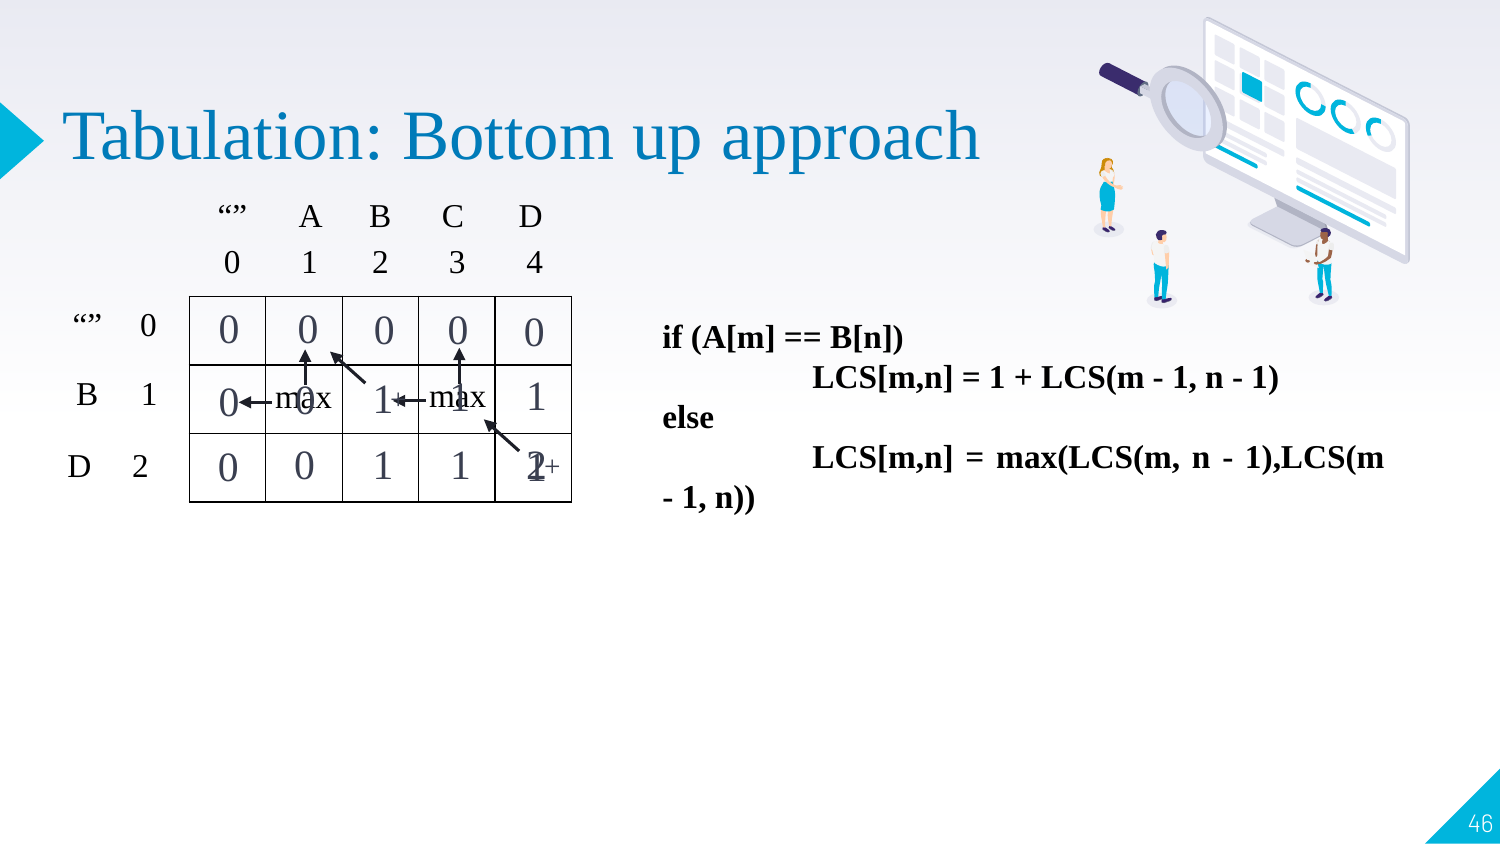

Tabulation: Bottom up approach
“”
A
B
C
D
0
1
2
3
4
0
0
0
0
“”
0
|  |  |  |  |  |
| --- | --- | --- | --- | --- |
|  |  |  |  |  |
|  |  |  |  |  |
0
if (A[m] == B[n])
	LCS[m,n] = 1 + LCS(m - 1, n - 1)
else
	LCS[m,n] = max(LCS(m, n - 1),LCS(m - 1, n))

1
1
B
1
1
0
max
0
max
+
0
1
1
2
1
0
D
2
+
46